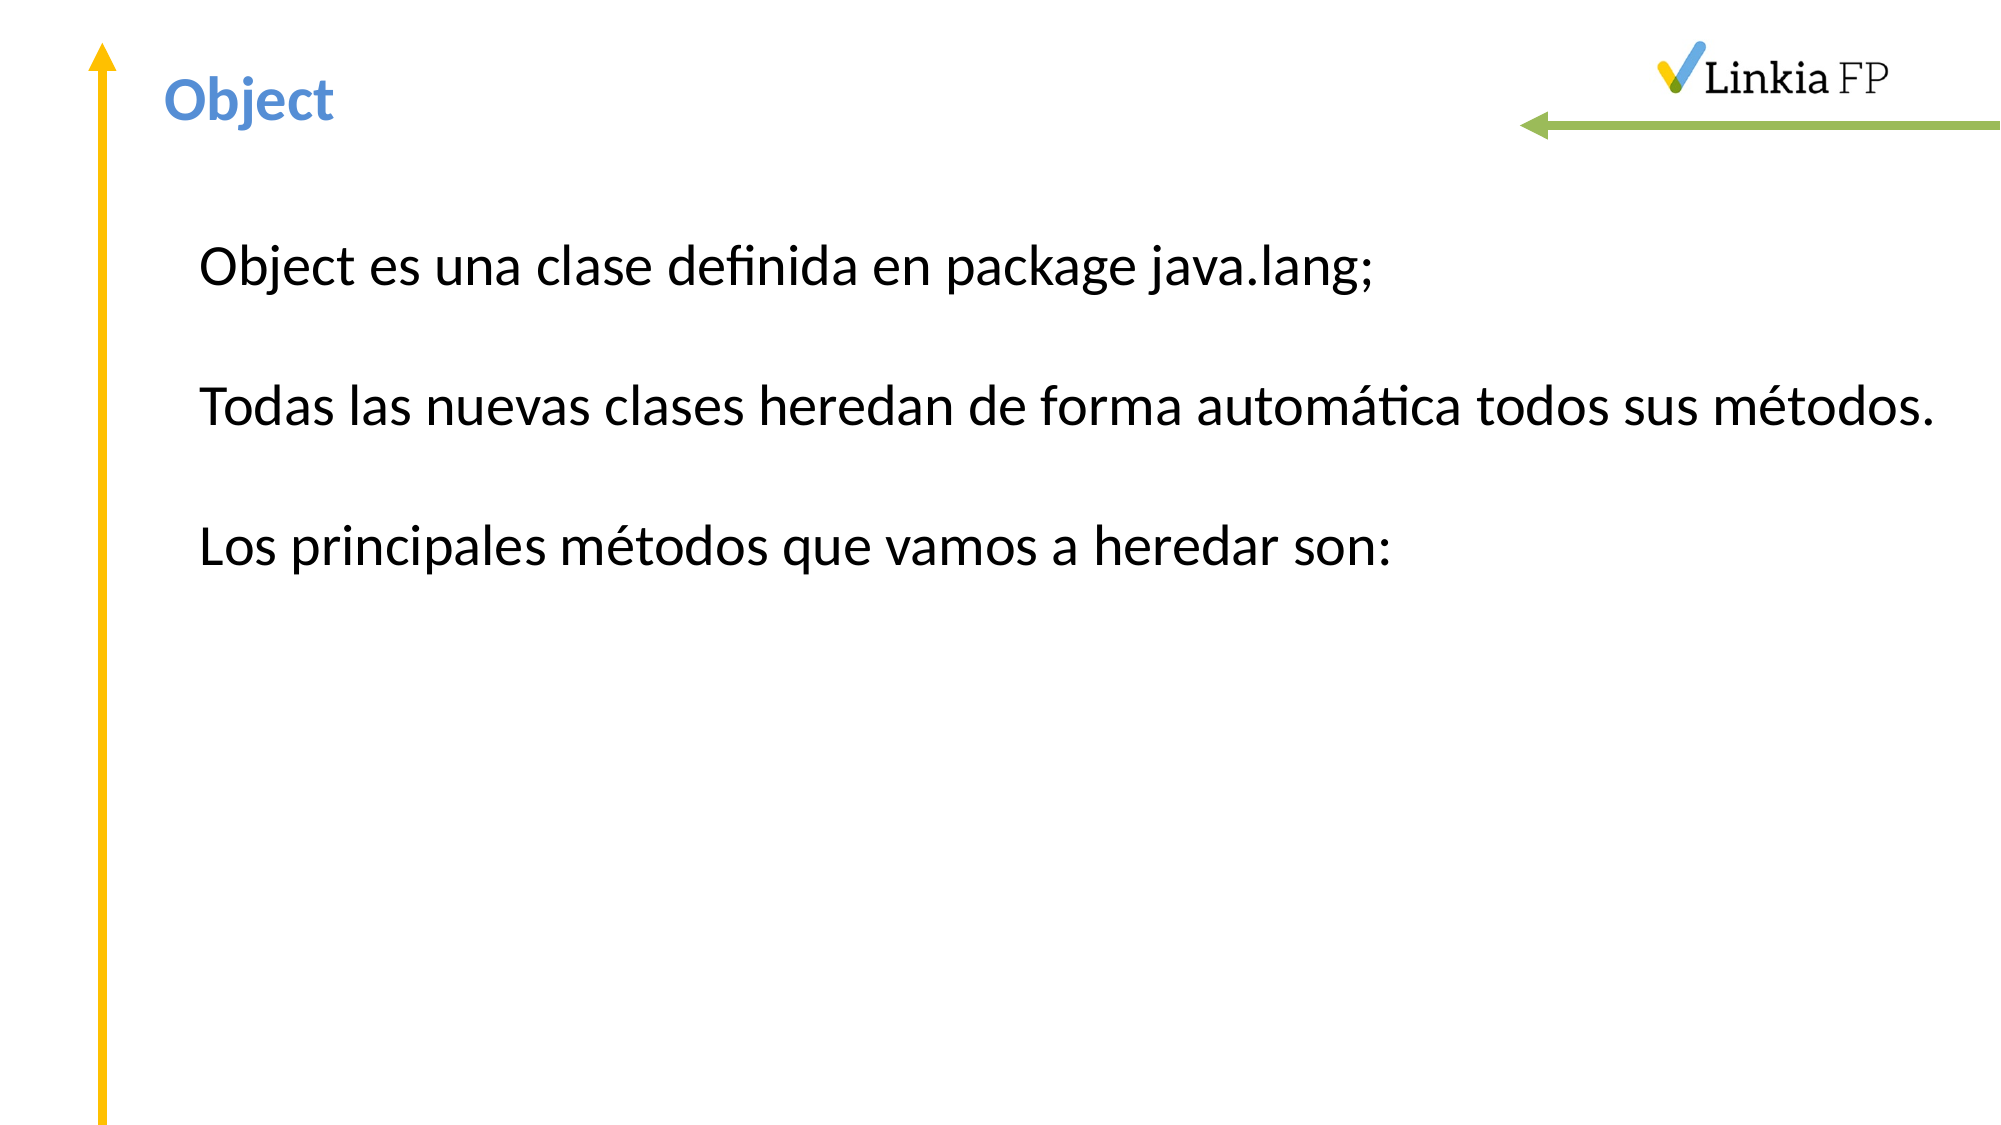

# Object
Object es una clase definida en package java.lang;

Todas las nuevas clases heredan de forma automática todos sus métodos.

Los principales métodos que vamos a heredar son: